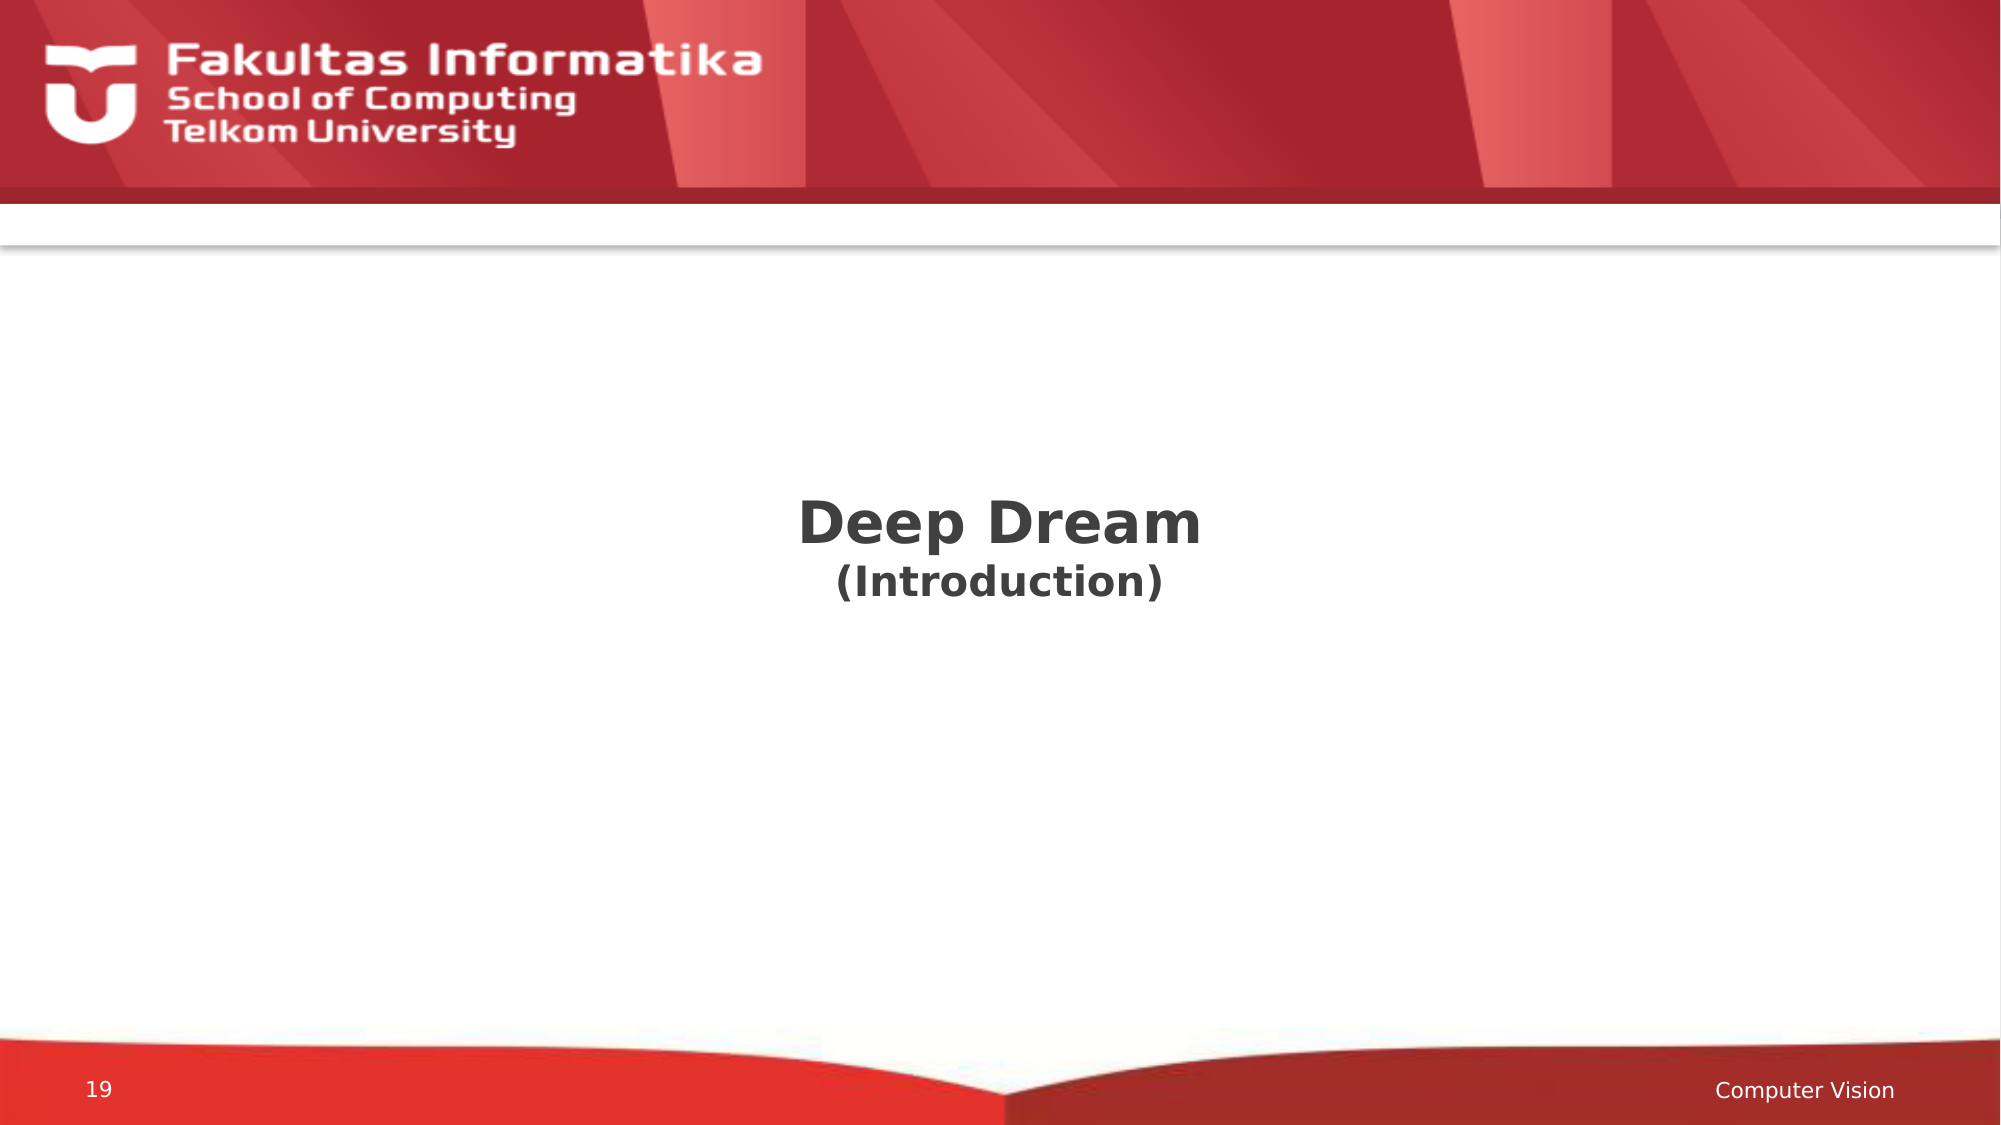

# Deep Dream (Introduction)
Computer Vision
19